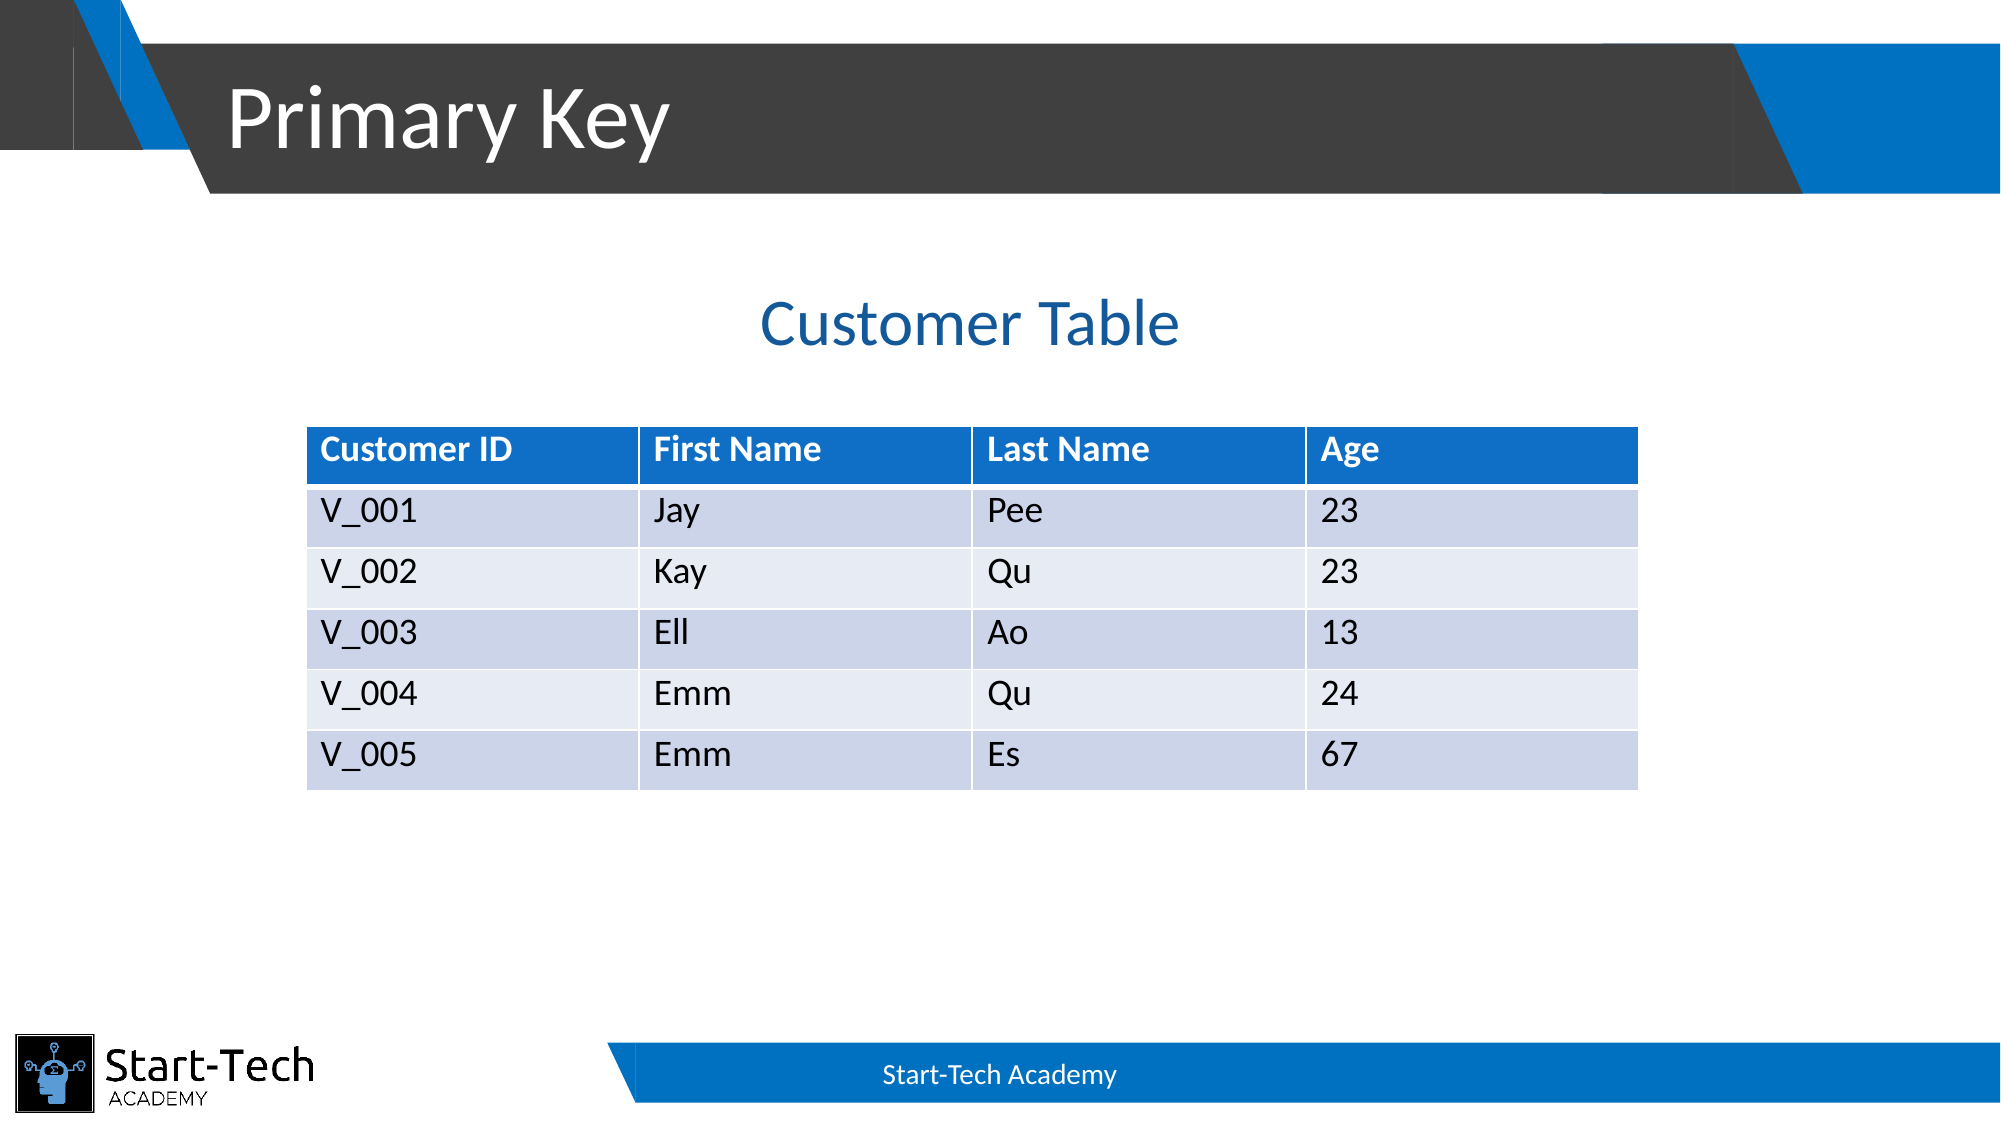

# Primary Key
Customer Table
| Customer ID | First Name | Last Name | Age |
| --- | --- | --- | --- |
| V\_001 | Jay | Pee | 23 |
| V\_002 | Kay | Qu | 23 |
| V\_003 | Ell | Ao | 13 |
| V\_004 | Emm | Qu | 24 |
| V\_005 | Emm | Es | 67 |
Start-Tech Academy